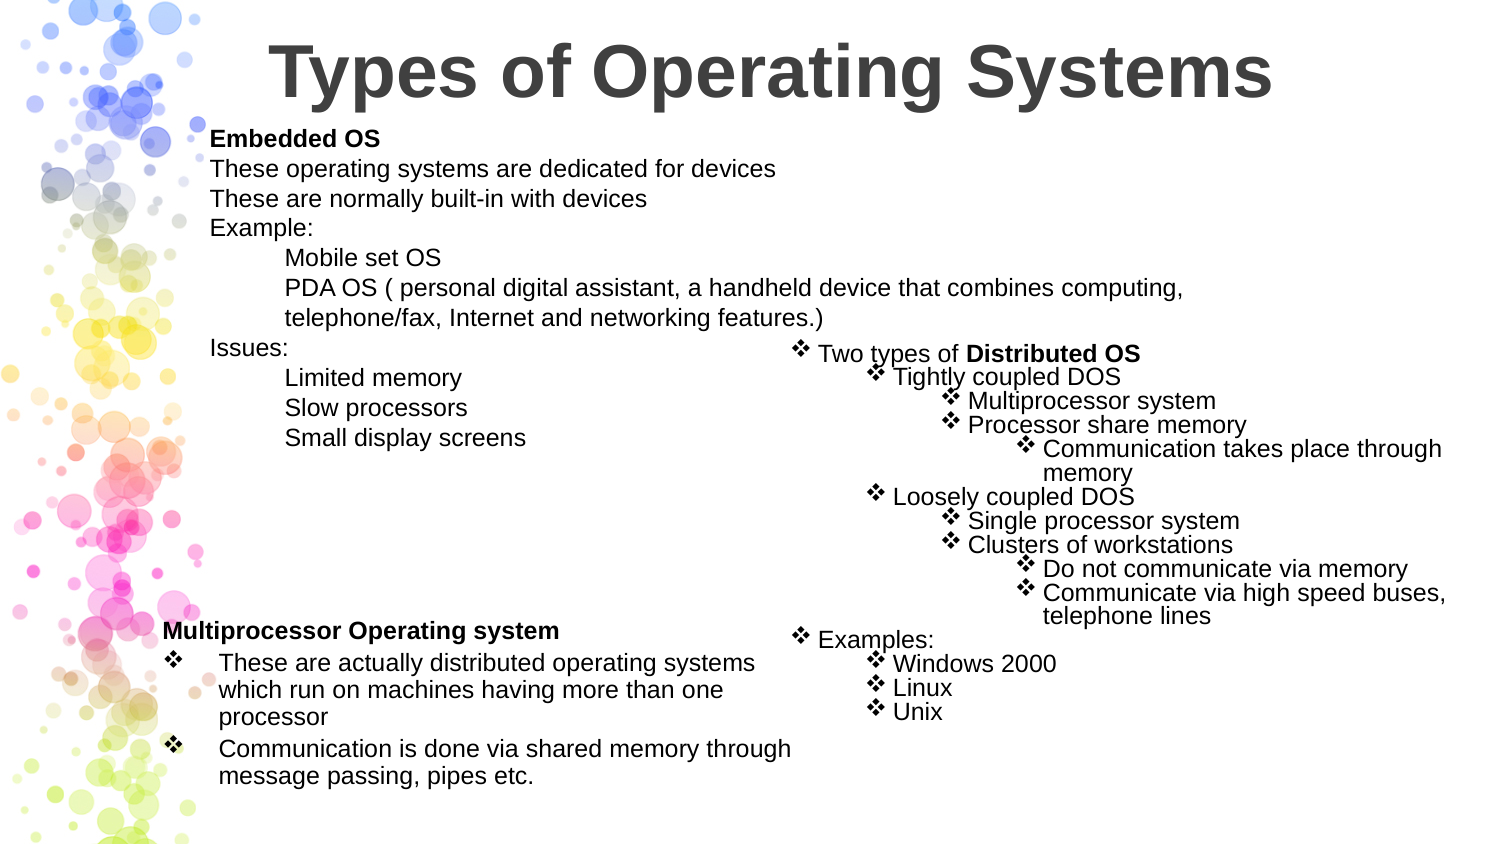

# Types of Operating Systems
Embedded OS
These operating systems are dedicated for devices
These are normally built-in with devices
Example:
Mobile set OS
PDA OS ( personal digital assistant, a handheld device that combines computing, telephone/fax, Internet and networking features.)
Issues:
Limited memory
Slow processors
Small display screens
Two types of Distributed OS
Tightly coupled DOS
Multiprocessor system
Processor share memory
Communication takes place through memory
Loosely coupled DOS
Single processor system
Clusters of workstations
Do not communicate via memory
Communicate via high speed buses, telephone lines
Examples:
Windows 2000
Linux
Unix
Multiprocessor Operating system
These are actually distributed operating systems which run on machines having more than one processor
Communication is done via shared memory through message passing, pipes etc.